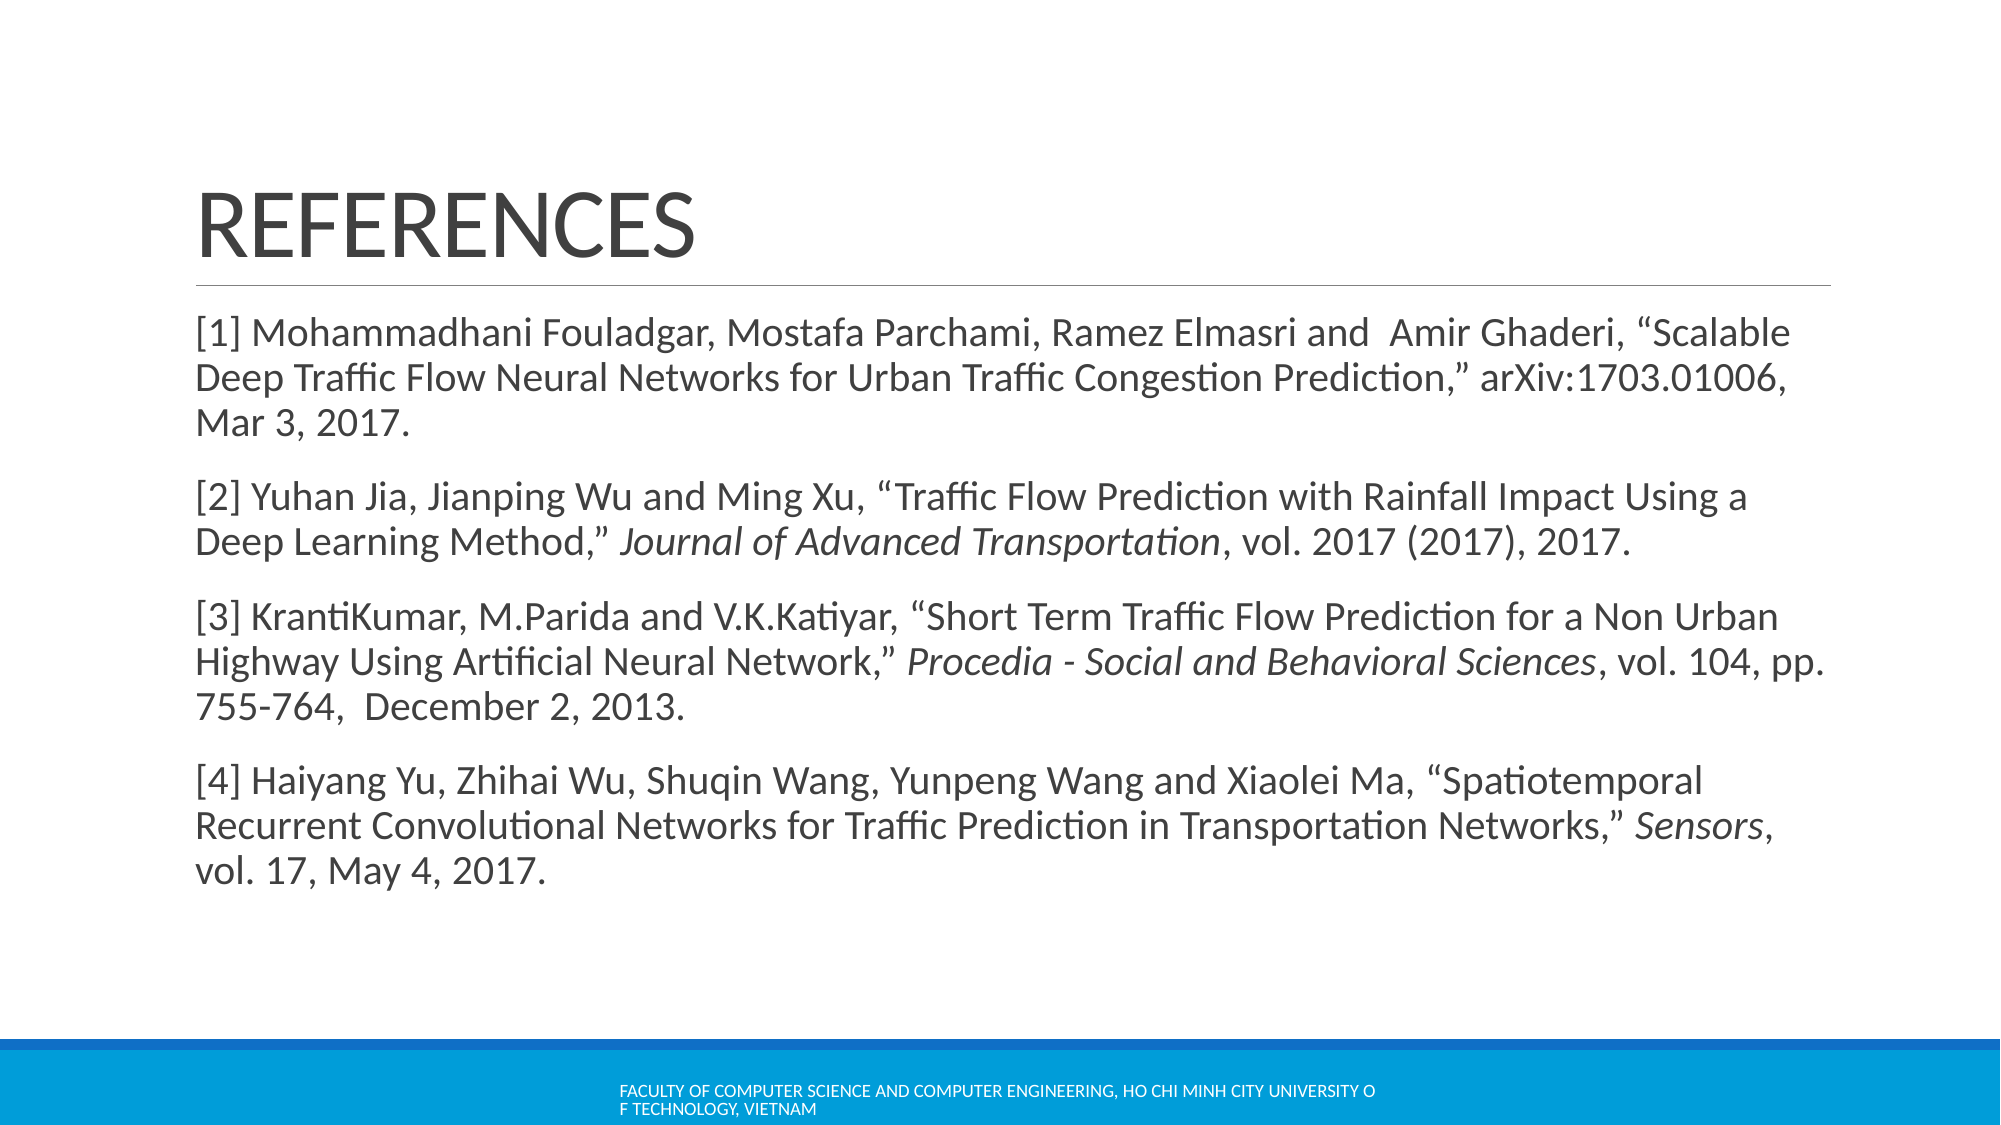

# REFERENCES
[1] Mohammadhani Fouladgar, Mostafa Parchami, Ramez Elmasri and  Amir Ghaderi, “Scalable Deep Traffic Flow Neural Networks for Urban Traffic Congestion Prediction,” arXiv:1703.01006, Mar 3, 2017.
[2] Yuhan Jia, Jianping Wu and Ming Xu, “Traffic Flow Prediction with Rainfall Impact Using a Deep Learning Method,” Journal of Advanced Transportation, vol. 2017 (2017), 2017.
[3] KrantiKumar, M.Parida and V.K.Katiyar, “Short Term Traffic Flow Prediction for a Non Urban Highway Using Artificial Neural Network,” Procedia - Social and Behavioral Sciences, vol. 104, pp. 755-764,  December 2, 2013.
[4] Haiyang Yu, Zhihai Wu, Shuqin Wang, Yunpeng Wang and Xiaolei Ma, “Spatiotemporal Recurrent Convolutional Networks for Traffic Prediction in Transportation Networks,” Sensors, vol. 17, May 4, 2017.
Faculty of Computer Science and Computer Engineering, Ho Chi Minh City University of Technology, Vietnam